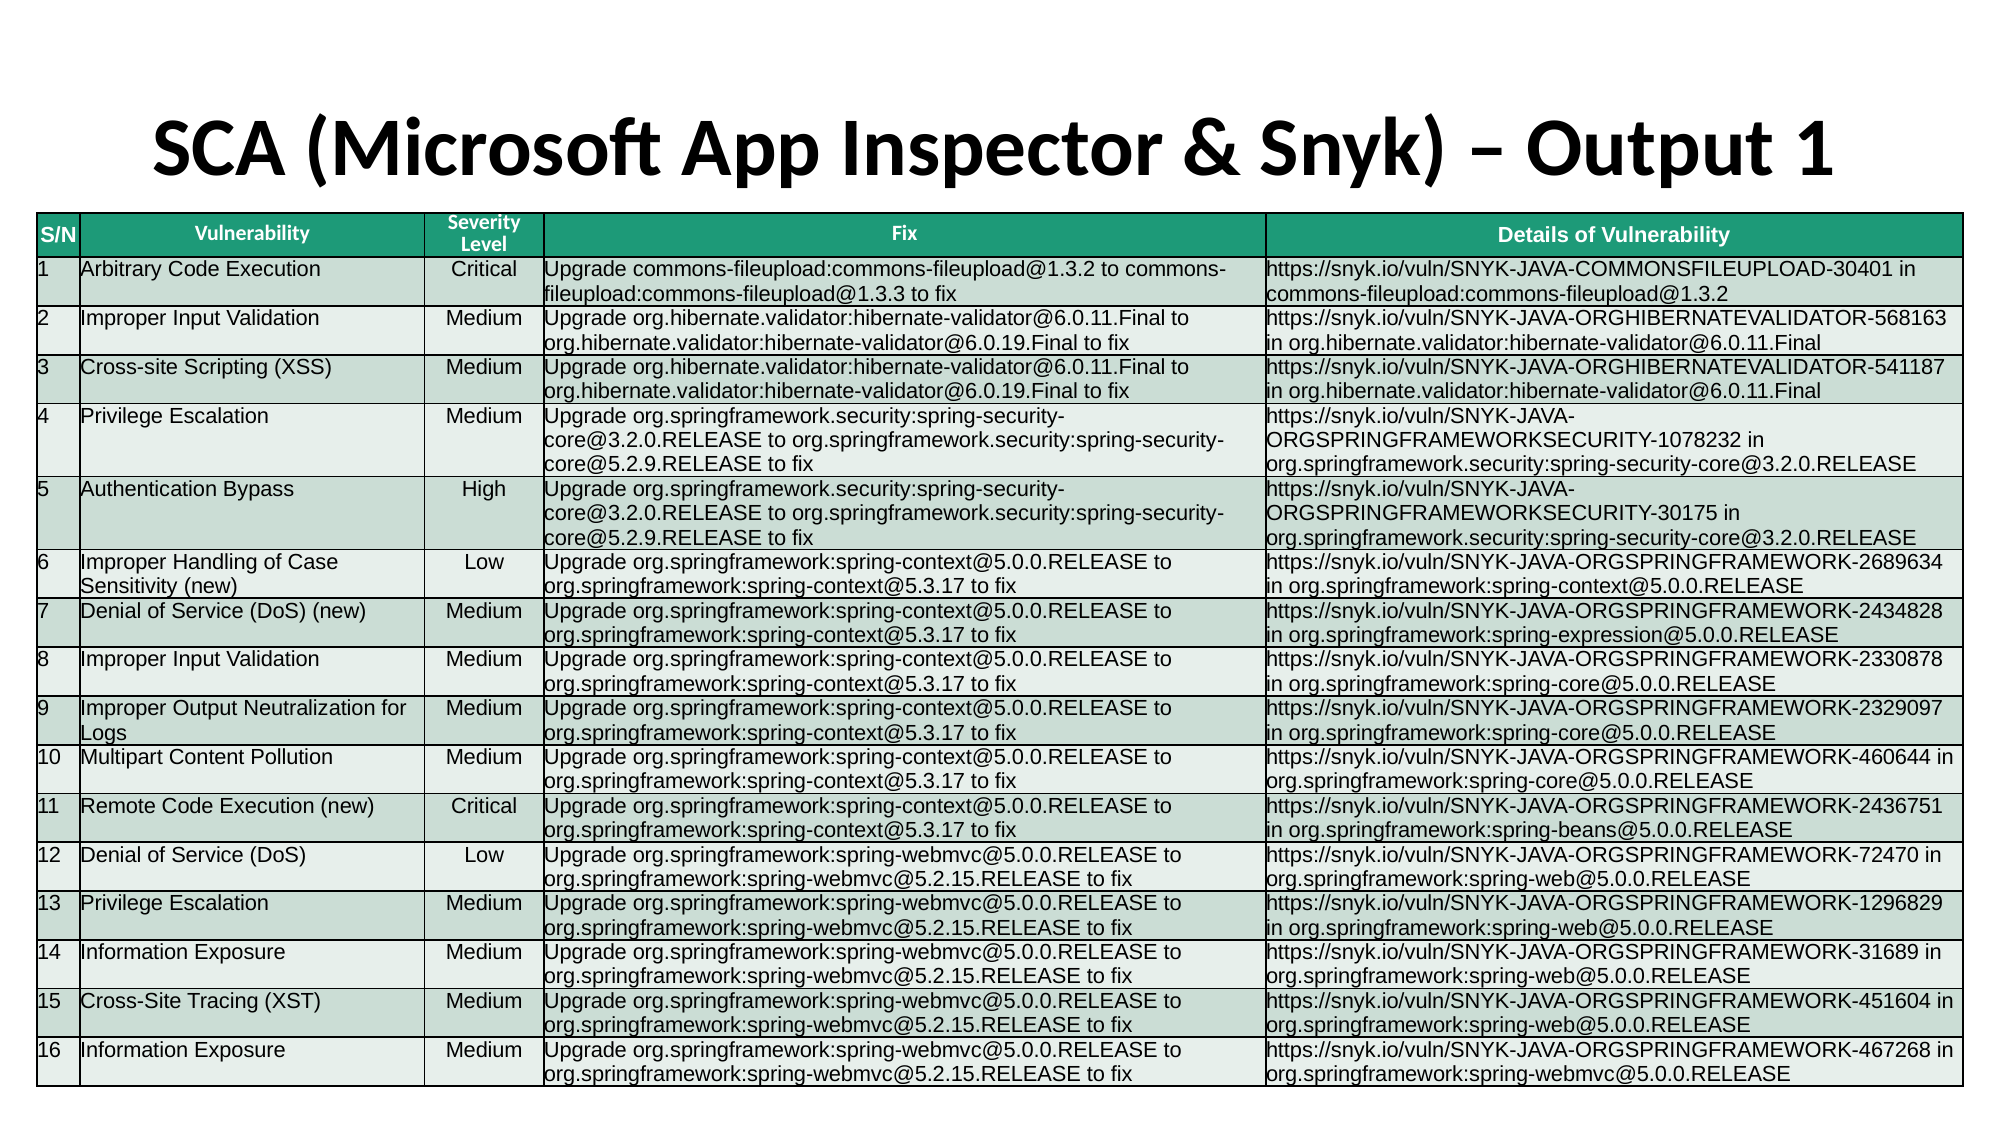

# SCA (Microsoft App Inspector & Snyk) – Output 1
| S/N | Vulnerability | Severity Level | Fix | Details of Vulnerability |
| --- | --- | --- | --- | --- |
| 1 | Arbitrary Code Execution | Critical | Upgrade commons-fileupload:commons-fileupload@1.3.2 to commons-fileupload:commons-fileupload@1.3.3 to fix | https://snyk.io/vuln/SNYK-JAVA-COMMONSFILEUPLOAD-30401 in commons-fileupload:commons-fileupload@1.3.2 |
| 2 | Improper Input Validation | Medium | Upgrade org.hibernate.validator:hibernate-validator@6.0.11.Final to org.hibernate.validator:hibernate-validator@6.0.19.Final to fix | https://snyk.io/vuln/SNYK-JAVA-ORGHIBERNATEVALIDATOR-568163 in org.hibernate.validator:hibernate-validator@6.0.11.Final |
| 3 | Cross-site Scripting (XSS) | Medium | Upgrade org.hibernate.validator:hibernate-validator@6.0.11.Final to org.hibernate.validator:hibernate-validator@6.0.19.Final to fix | https://snyk.io/vuln/SNYK-JAVA-ORGHIBERNATEVALIDATOR-541187 in org.hibernate.validator:hibernate-validator@6.0.11.Final |
| 4 | Privilege Escalation | Medium | Upgrade org.springframework.security:spring-security-core@3.2.0.RELEASE to org.springframework.security:spring-security-core@5.2.9.RELEASE to fix | https://snyk.io/vuln/SNYK-JAVA-ORGSPRINGFRAMEWORKSECURITY-1078232 in org.springframework.security:spring-security-core@3.2.0.RELEASE |
| 5 | Authentication Bypass | High | Upgrade org.springframework.security:spring-security-core@3.2.0.RELEASE to org.springframework.security:spring-security-core@5.2.9.RELEASE to fix | https://snyk.io/vuln/SNYK-JAVA-ORGSPRINGFRAMEWORKSECURITY-30175 in org.springframework.security:spring-security-core@3.2.0.RELEASE |
| 6 | Improper Handling of Case Sensitivity (new) | Low | Upgrade org.springframework:spring-context@5.0.0.RELEASE to org.springframework:spring-context@5.3.17 to fix | https://snyk.io/vuln/SNYK-JAVA-ORGSPRINGFRAMEWORK-2689634 in org.springframework:spring-context@5.0.0.RELEASE |
| 7 | Denial of Service (DoS) (new) | Medium | Upgrade org.springframework:spring-context@5.0.0.RELEASE to org.springframework:spring-context@5.3.17 to fix | https://snyk.io/vuln/SNYK-JAVA-ORGSPRINGFRAMEWORK-2434828 in org.springframework:spring-expression@5.0.0.RELEASE |
| 8 | Improper Input Validation | Medium | Upgrade org.springframework:spring-context@5.0.0.RELEASE to org.springframework:spring-context@5.3.17 to fix | https://snyk.io/vuln/SNYK-JAVA-ORGSPRINGFRAMEWORK-2330878 in org.springframework:spring-core@5.0.0.RELEASE |
| 9 | Improper Output Neutralization for Logs | Medium | Upgrade org.springframework:spring-context@5.0.0.RELEASE to org.springframework:spring-context@5.3.17 to fix | https://snyk.io/vuln/SNYK-JAVA-ORGSPRINGFRAMEWORK-2329097 in org.springframework:spring-core@5.0.0.RELEASE |
| 10 | Multipart Content Pollution | Medium | Upgrade org.springframework:spring-context@5.0.0.RELEASE to org.springframework:spring-context@5.3.17 to fix | https://snyk.io/vuln/SNYK-JAVA-ORGSPRINGFRAMEWORK-460644 in org.springframework:spring-core@5.0.0.RELEASE |
| 11 | Remote Code Execution (new) | Critical | Upgrade org.springframework:spring-context@5.0.0.RELEASE to org.springframework:spring-context@5.3.17 to fix | https://snyk.io/vuln/SNYK-JAVA-ORGSPRINGFRAMEWORK-2436751 in org.springframework:spring-beans@5.0.0.RELEASE |
| 12 | Denial of Service (DoS) | Low | Upgrade org.springframework:spring-webmvc@5.0.0.RELEASE to org.springframework:spring-webmvc@5.2.15.RELEASE to fix | https://snyk.io/vuln/SNYK-JAVA-ORGSPRINGFRAMEWORK-72470 in org.springframework:spring-web@5.0.0.RELEASE |
| 13 | Privilege Escalation | Medium | Upgrade org.springframework:spring-webmvc@5.0.0.RELEASE to org.springframework:spring-webmvc@5.2.15.RELEASE to fix | https://snyk.io/vuln/SNYK-JAVA-ORGSPRINGFRAMEWORK-1296829 in org.springframework:spring-web@5.0.0.RELEASE |
| 14 | Information Exposure | Medium | Upgrade org.springframework:spring-webmvc@5.0.0.RELEASE to org.springframework:spring-webmvc@5.2.15.RELEASE to fix | https://snyk.io/vuln/SNYK-JAVA-ORGSPRINGFRAMEWORK-31689 in org.springframework:spring-web@5.0.0.RELEASE |
| 15 | Cross-Site Tracing (XST) | Medium | Upgrade org.springframework:spring-webmvc@5.0.0.RELEASE to org.springframework:spring-webmvc@5.2.15.RELEASE to fix | https://snyk.io/vuln/SNYK-JAVA-ORGSPRINGFRAMEWORK-451604 in org.springframework:spring-web@5.0.0.RELEASE |
| 16 | Information Exposure | Medium | Upgrade org.springframework:spring-webmvc@5.0.0.RELEASE to org.springframework:spring-webmvc@5.2.15.RELEASE to fix | https://snyk.io/vuln/SNYK-JAVA-ORGSPRINGFRAMEWORK-467268 in org.springframework:spring-webmvc@5.0.0.RELEASE |